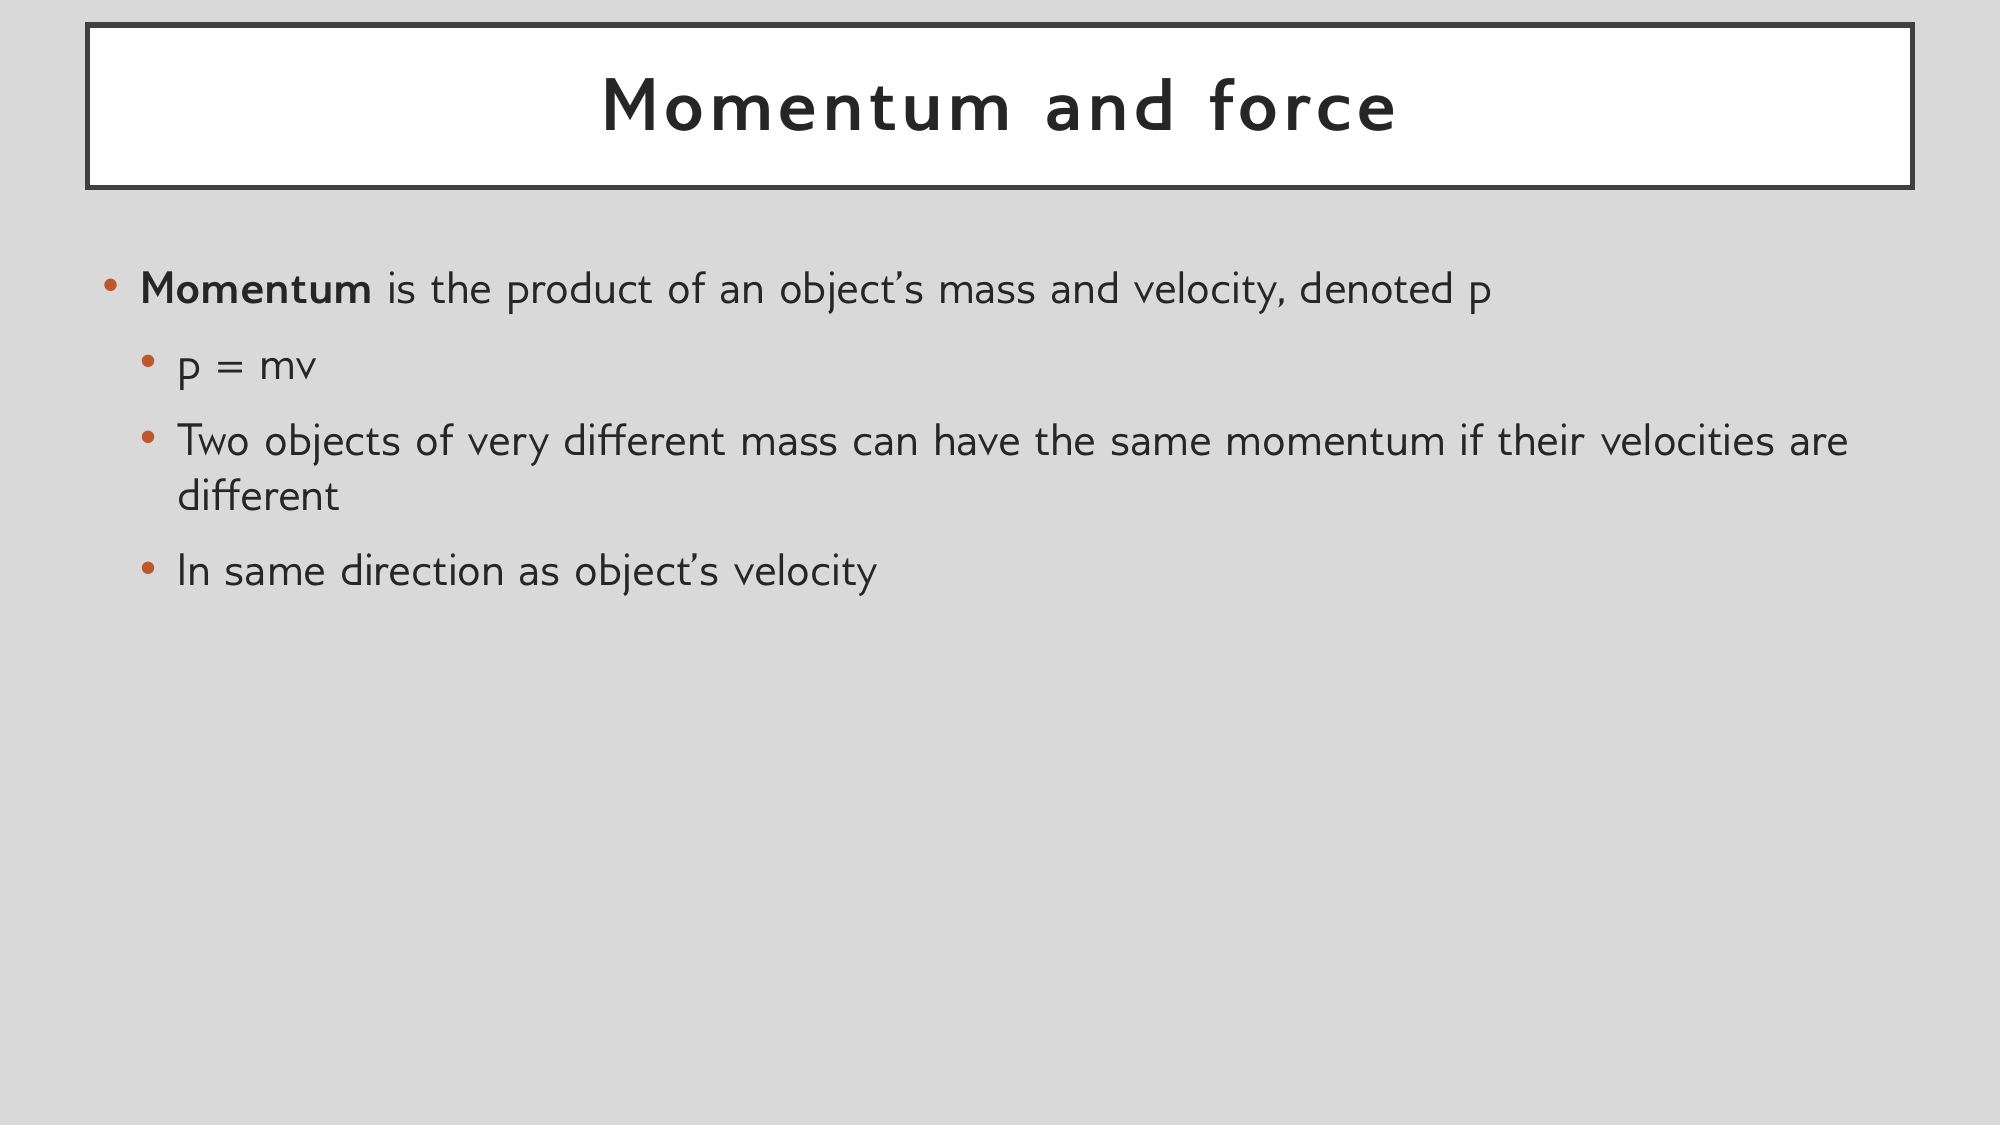

# Momentum and force
Momentum is the product of an object’s mass and velocity, denoted p
p = mv
Two objects of very different mass can have the same momentum if their velocities are different
In same direction as object’s velocity